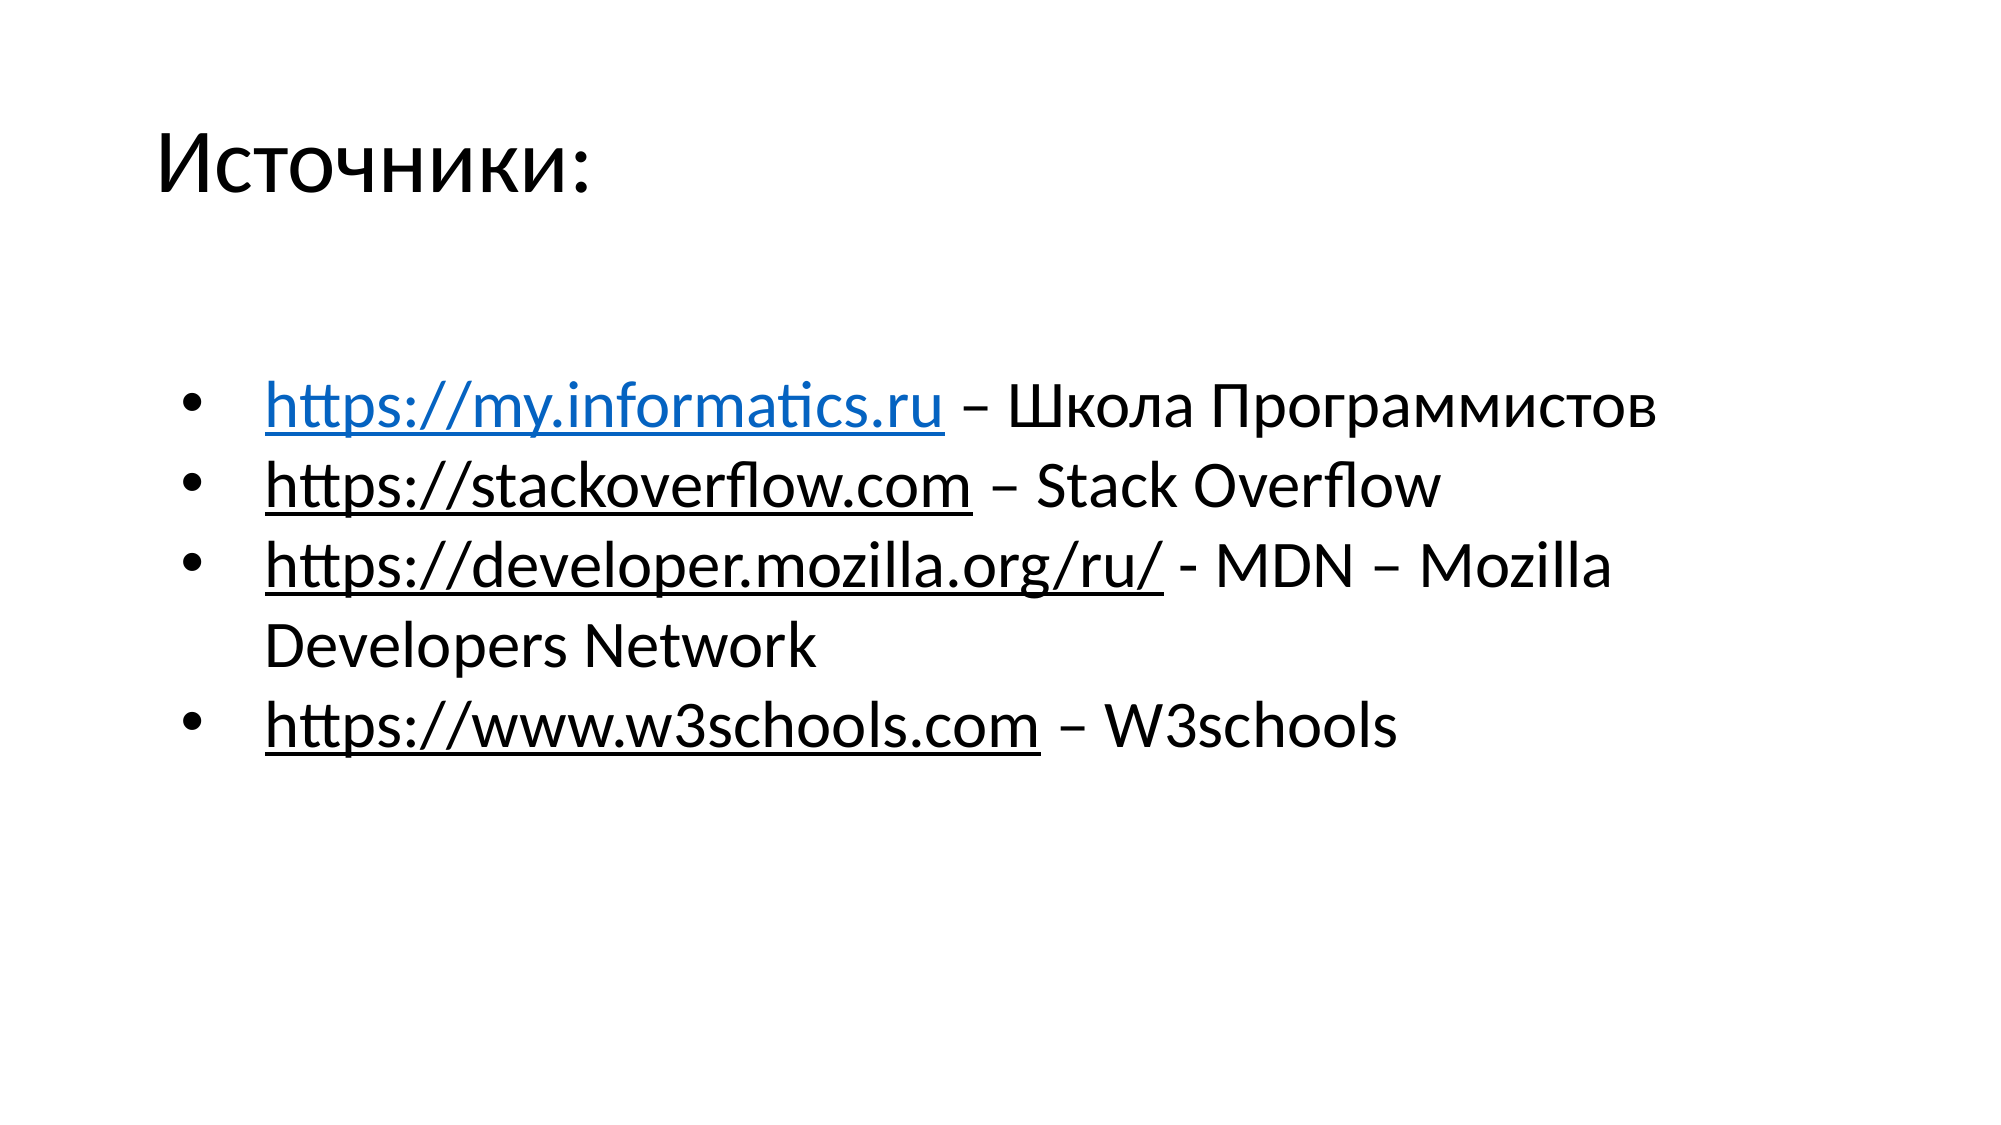

# Источники:
https://my.informatics.ru – Школа Программистов
https://stackoverflow.com – Stack Overflow
https://developer.mozilla.org/ru/ - MDN – Mozilla Developers Network
https://www.w3schools.com – W3schools